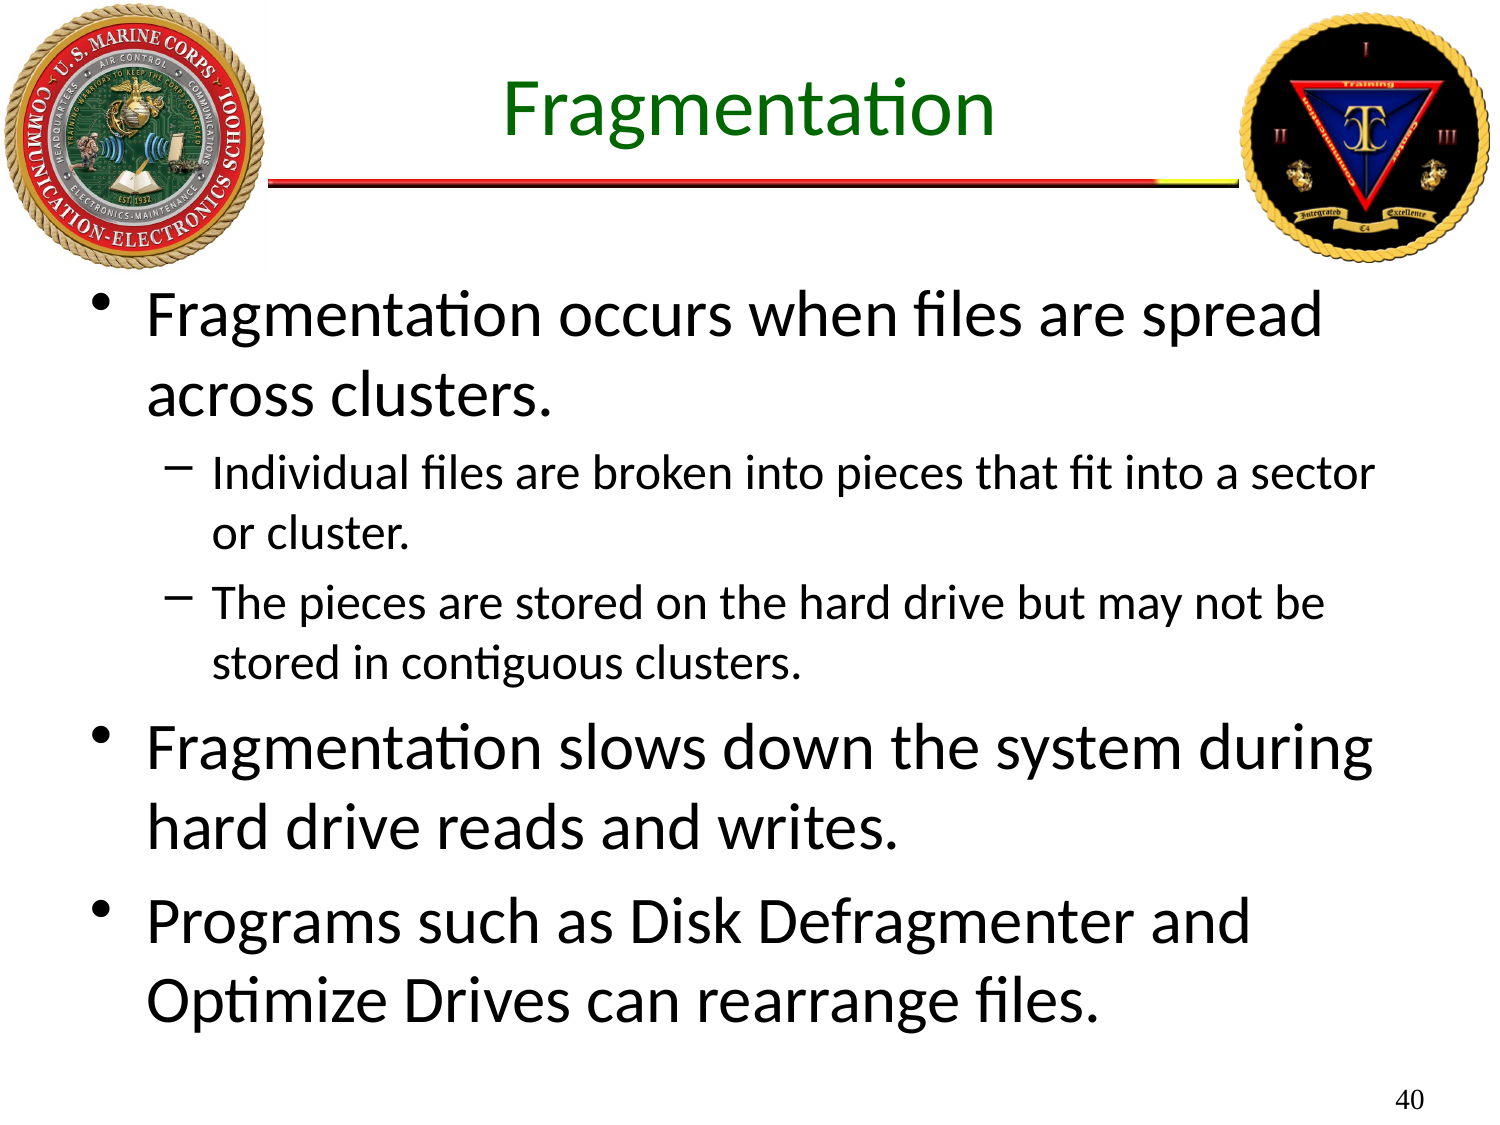

# Fragmentation
Fragmentation occurs when files are spread across clusters.
Individual files are broken into pieces that fit into a sector or cluster.
The pieces are stored on the hard drive but may not be stored in contiguous clusters.
Fragmentation slows down the system during hard drive reads and writes.
Programs such as Disk Defragmenter and Optimize Drives can rearrange files.